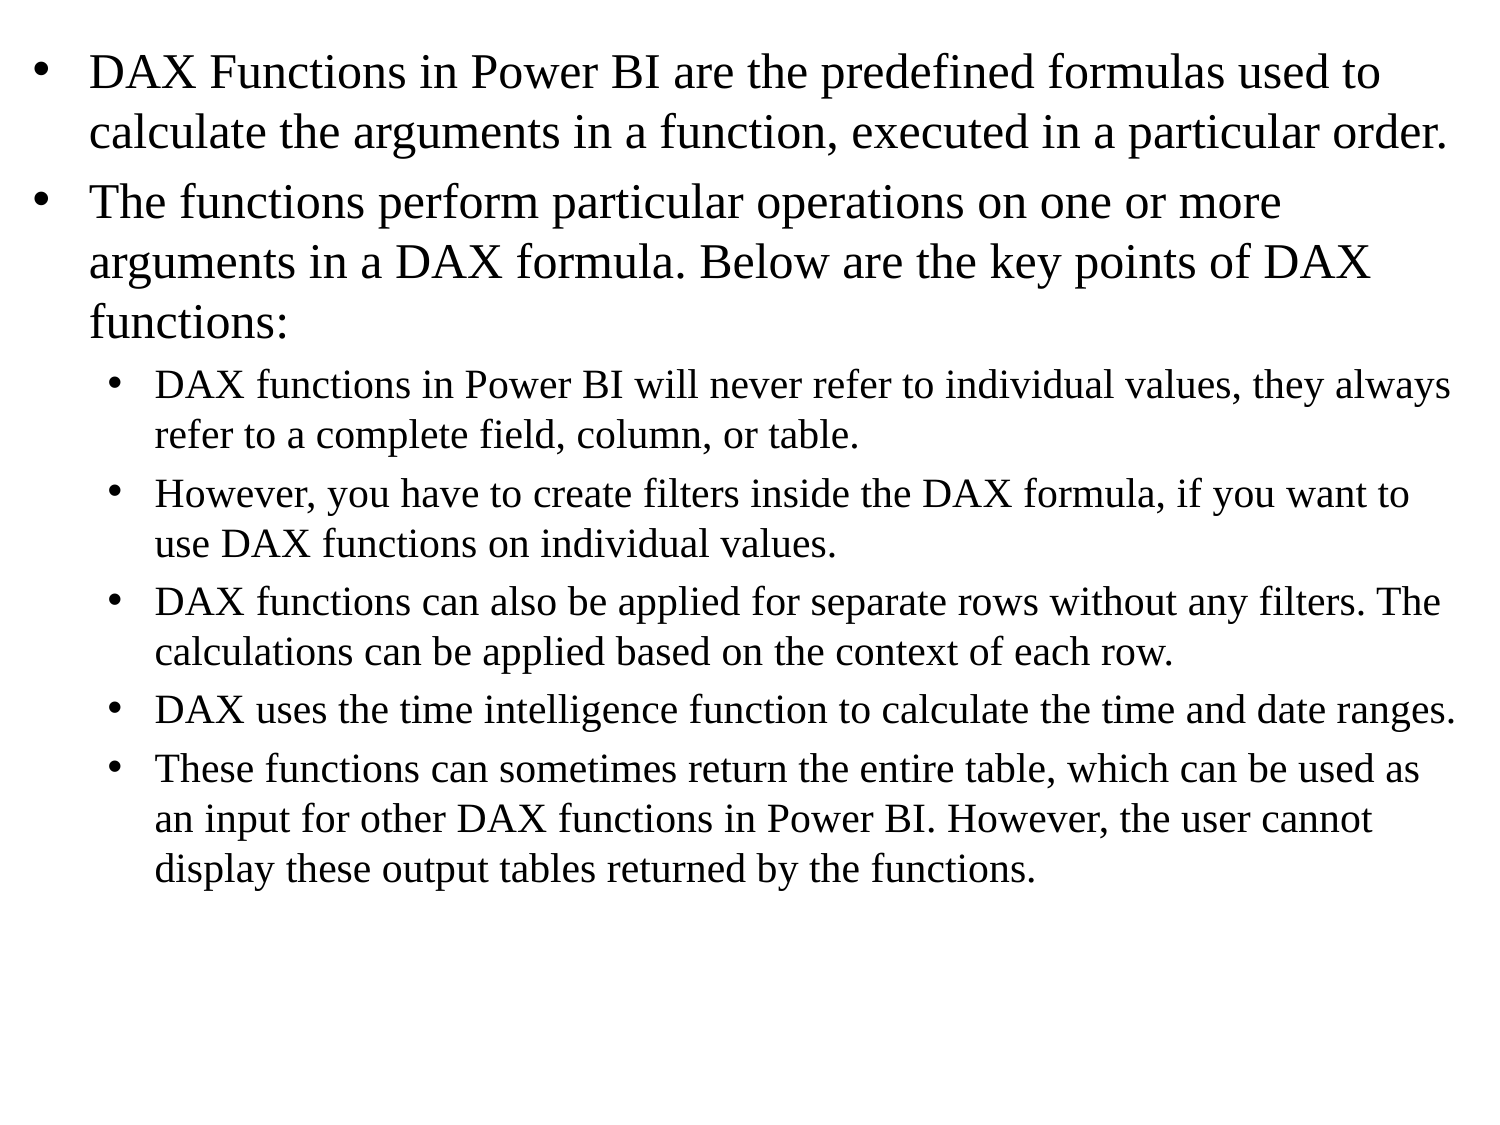

DAX Functions in Power BI are the predefined formulas used to calculate the arguments in a function, executed in a particular order.
The functions perform particular operations on one or more arguments in a DAX formula. Below are the key points of DAX functions:
DAX functions in Power BI will never refer to individual values, they always refer to a complete field, column, or table.
However, you have to create filters inside the DAX formula, if you want to use DAX functions on individual values.
DAX functions can also be applied for separate rows without any filters. The calculations can be applied based on the context of each row.
DAX uses the time intelligence function to calculate the time and date ranges.
These functions can sometimes return the entire table, which can be used as an input for other DAX functions in Power BI. However, the user cannot display these output tables returned by the functions.